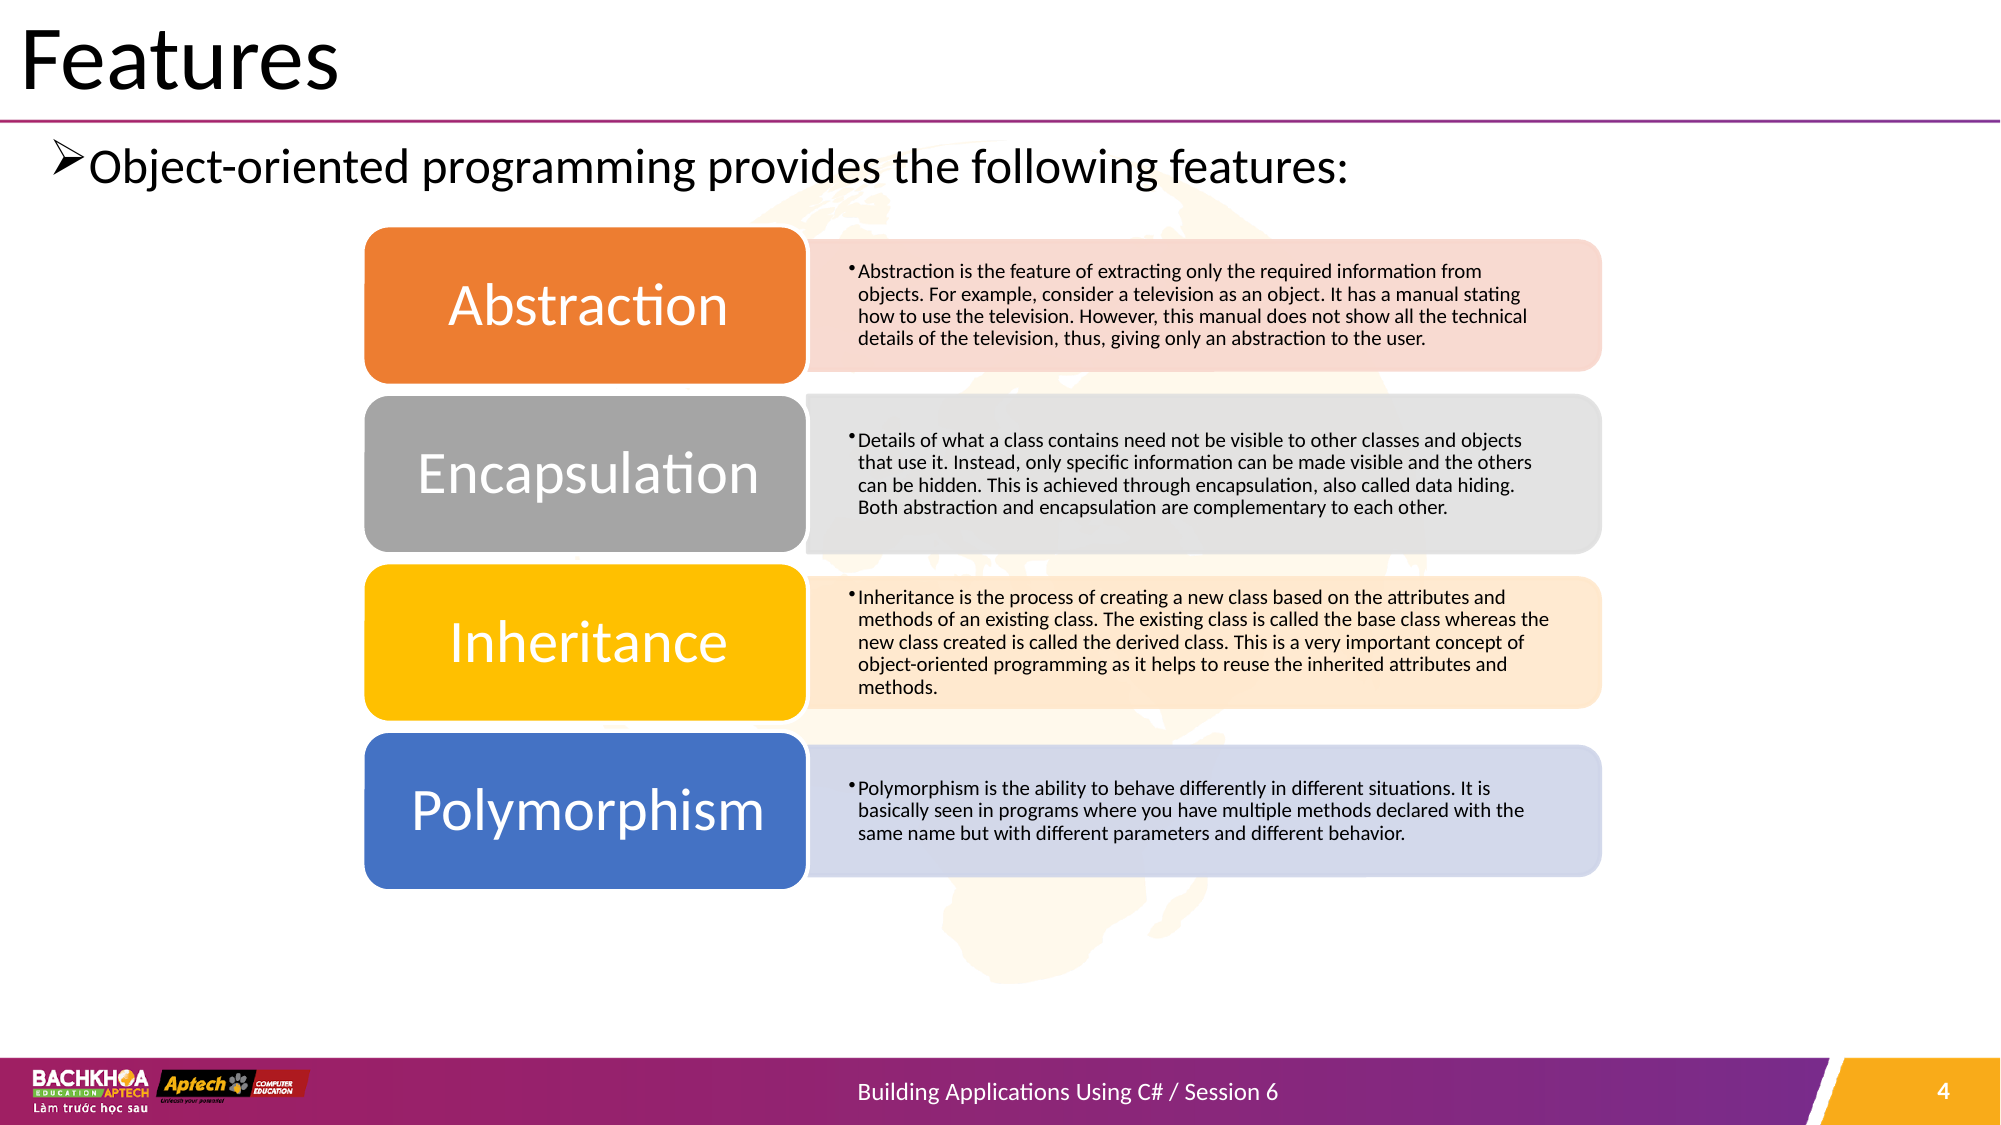

# Features
Object-oriented programming provides the following features:
Abstraction is the feature of extracting only the required information from objects. For example, consider a television as an object. It has a manual stating how to use the television. However, this manual does not show all the technical details of the television, thus, giving only an abstraction to the user.
Abstraction
Details of what a class contains need not be visible to other classes and objects that use it. Instead, only specific information can be made visible and the others can be hidden. This is achieved through encapsulation, also called data hiding. Both abstraction and encapsulation are complementary to each other.
Encapsulation
Inheritance is the process of creating a new class based on the attributes and methods of an existing class. The existing class is called the base class whereas the new class created is called the derived class. This is a very important concept of object-oriented programming as it helps to reuse the inherited attributes and methods.
Inheritance
Polymorphism is the ability to behave differently in different situations. It is basically seen in programs where you have multiple methods declared with the same name but with different parameters and different behavior.
Polymorphism
4
Building Applications Using C# / Session 6